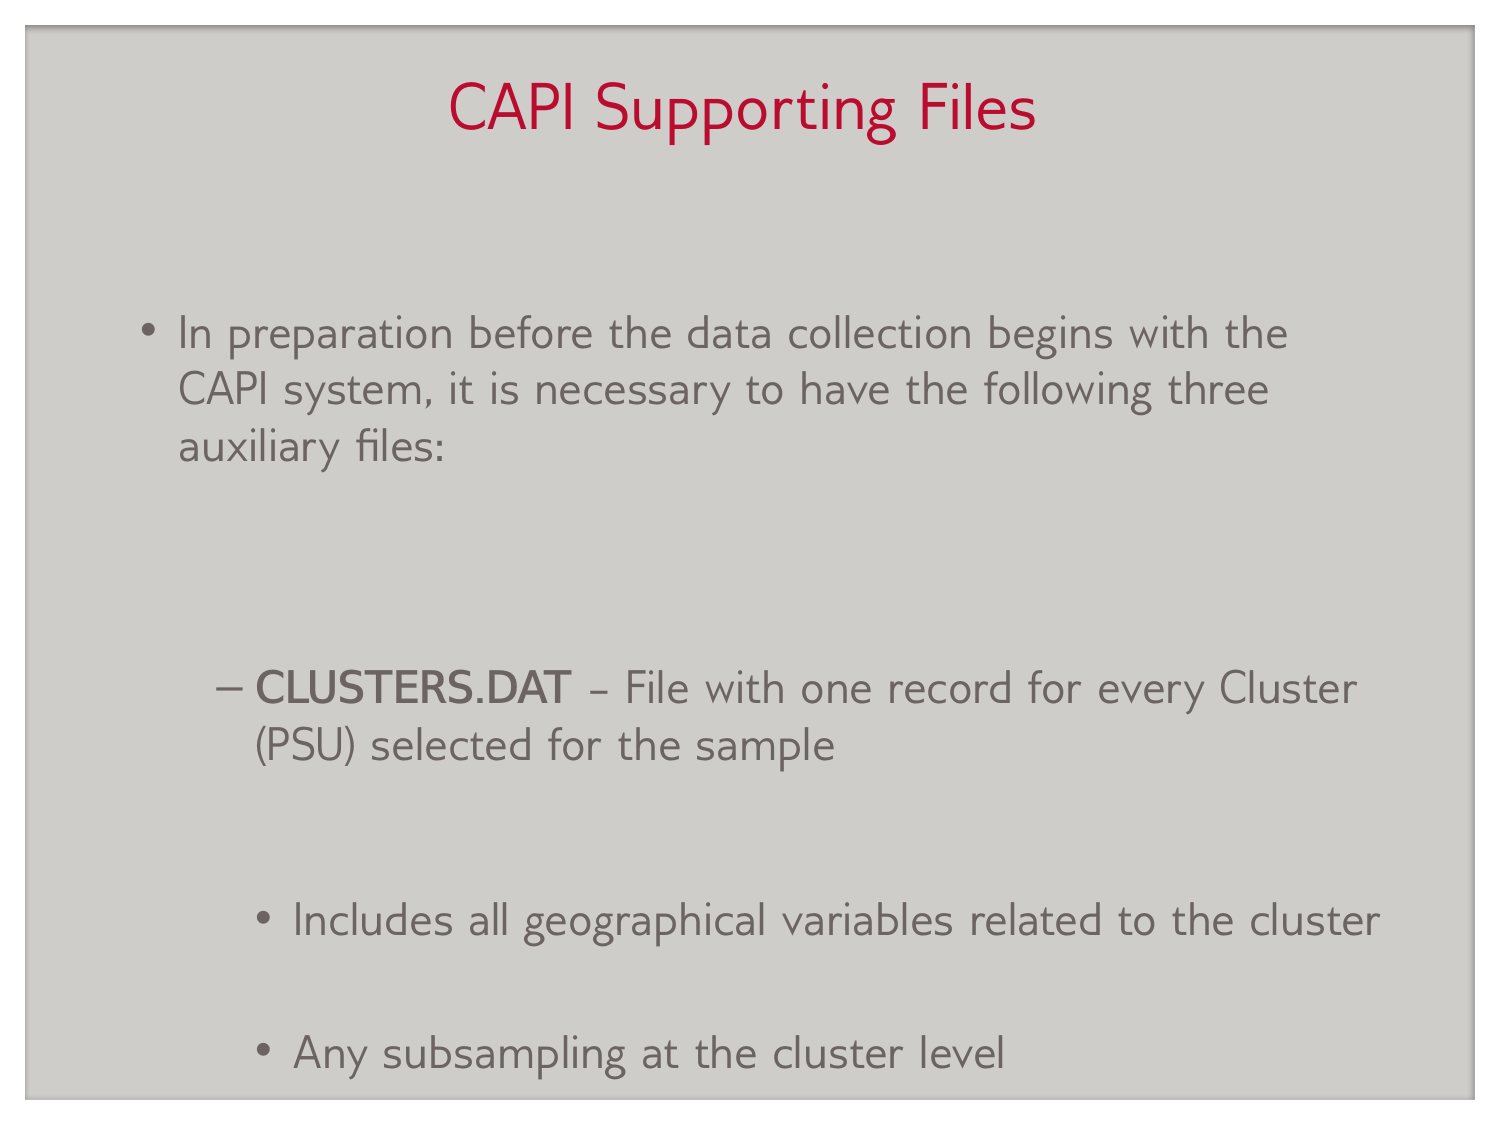

# CAPI Supporting Files

In preparation before the data collection begins with the CAPI system, it is necessary to have the following three auxiliary files:

CLUSTERS.DAT – File with one record for every Cluster (PSU) selected for the sample

Includes all geographical variables related to the cluster

Any subsampling at the cluster level